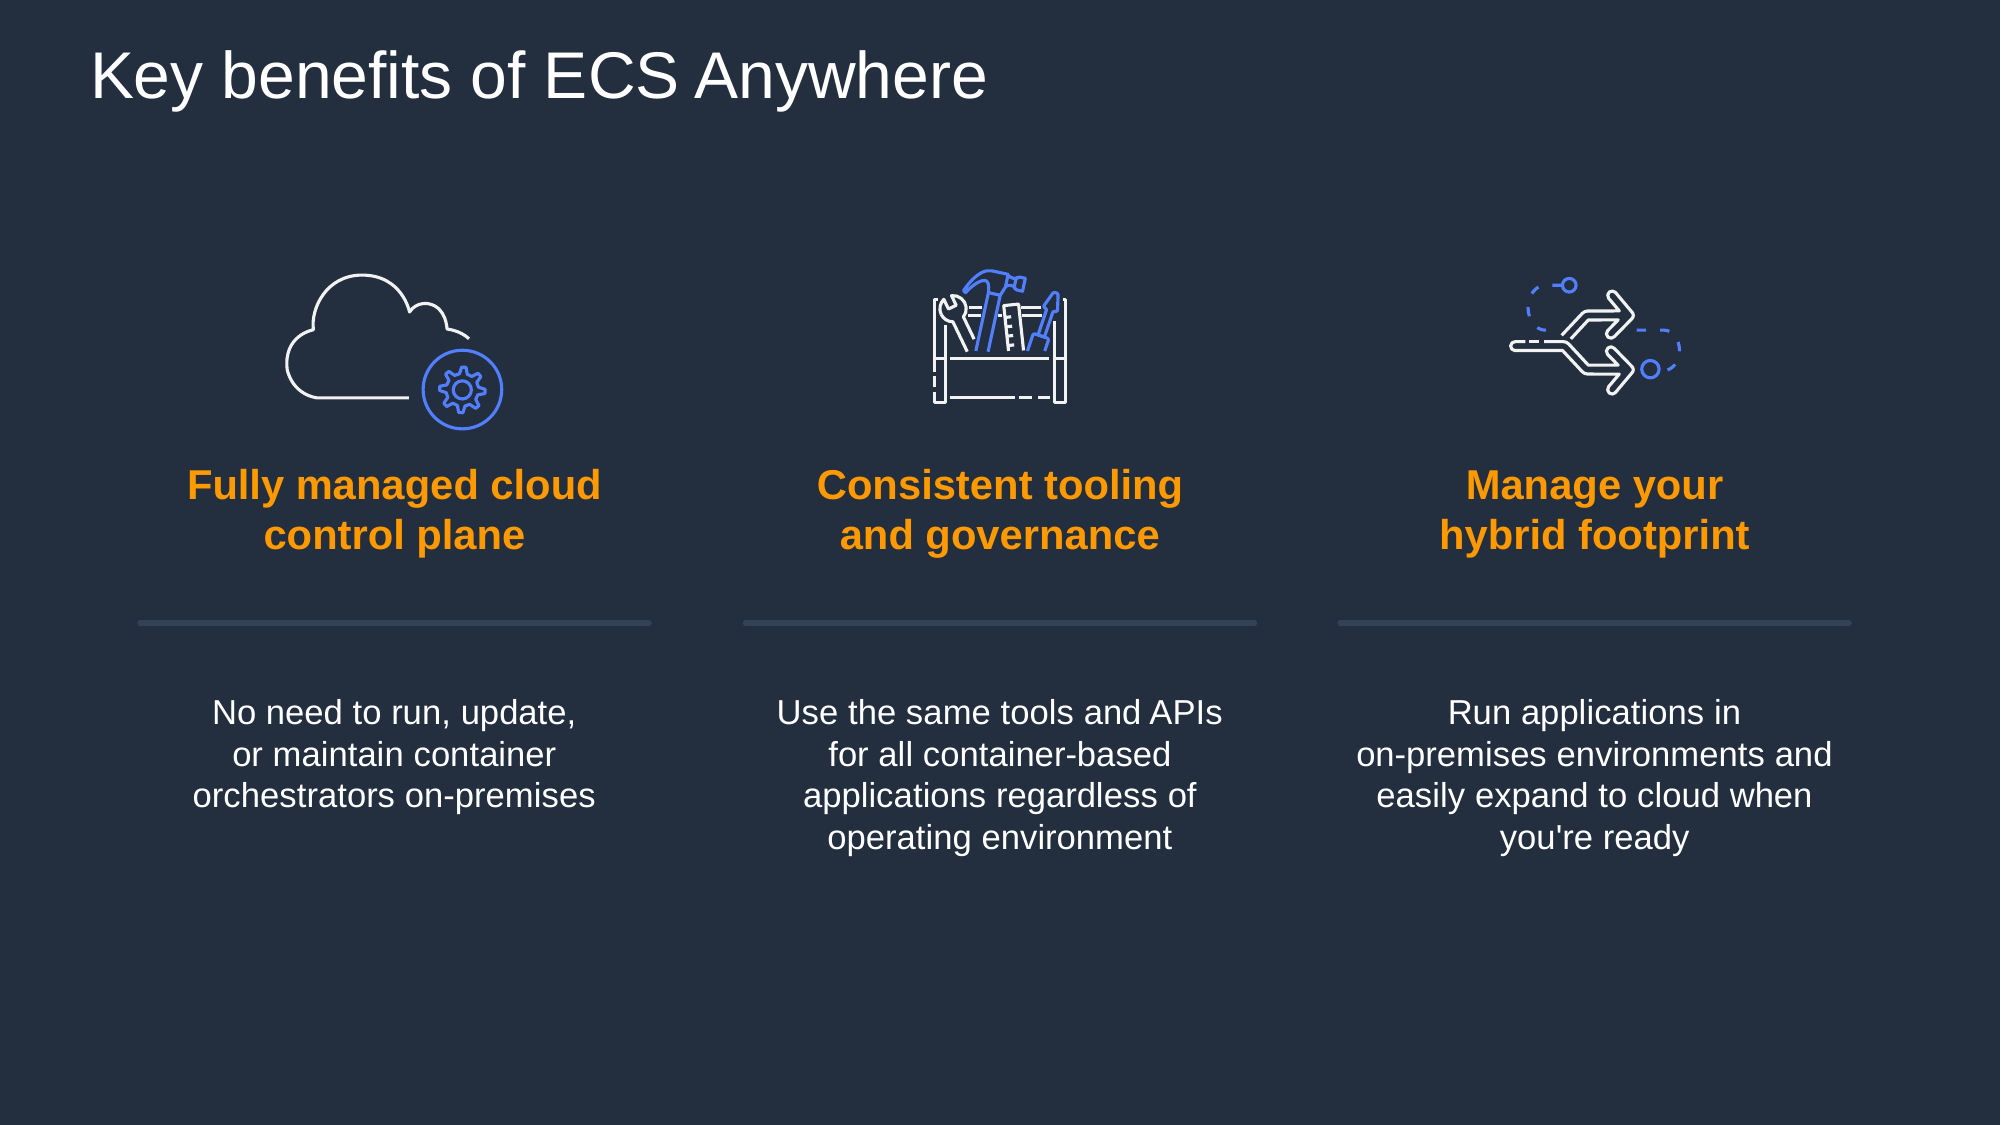

# Key benefits of ECS Anywhere

Consistent tooling and governance

Manage your hybrid footprint

Fully managed cloud control plane
No need to run, update,
or maintain container orchestrators on-premises
Use the same tools and APIs for all container-based applications regardless of operating environment
Run applications in
on-premises environments and easily expand to cloud when you're ready